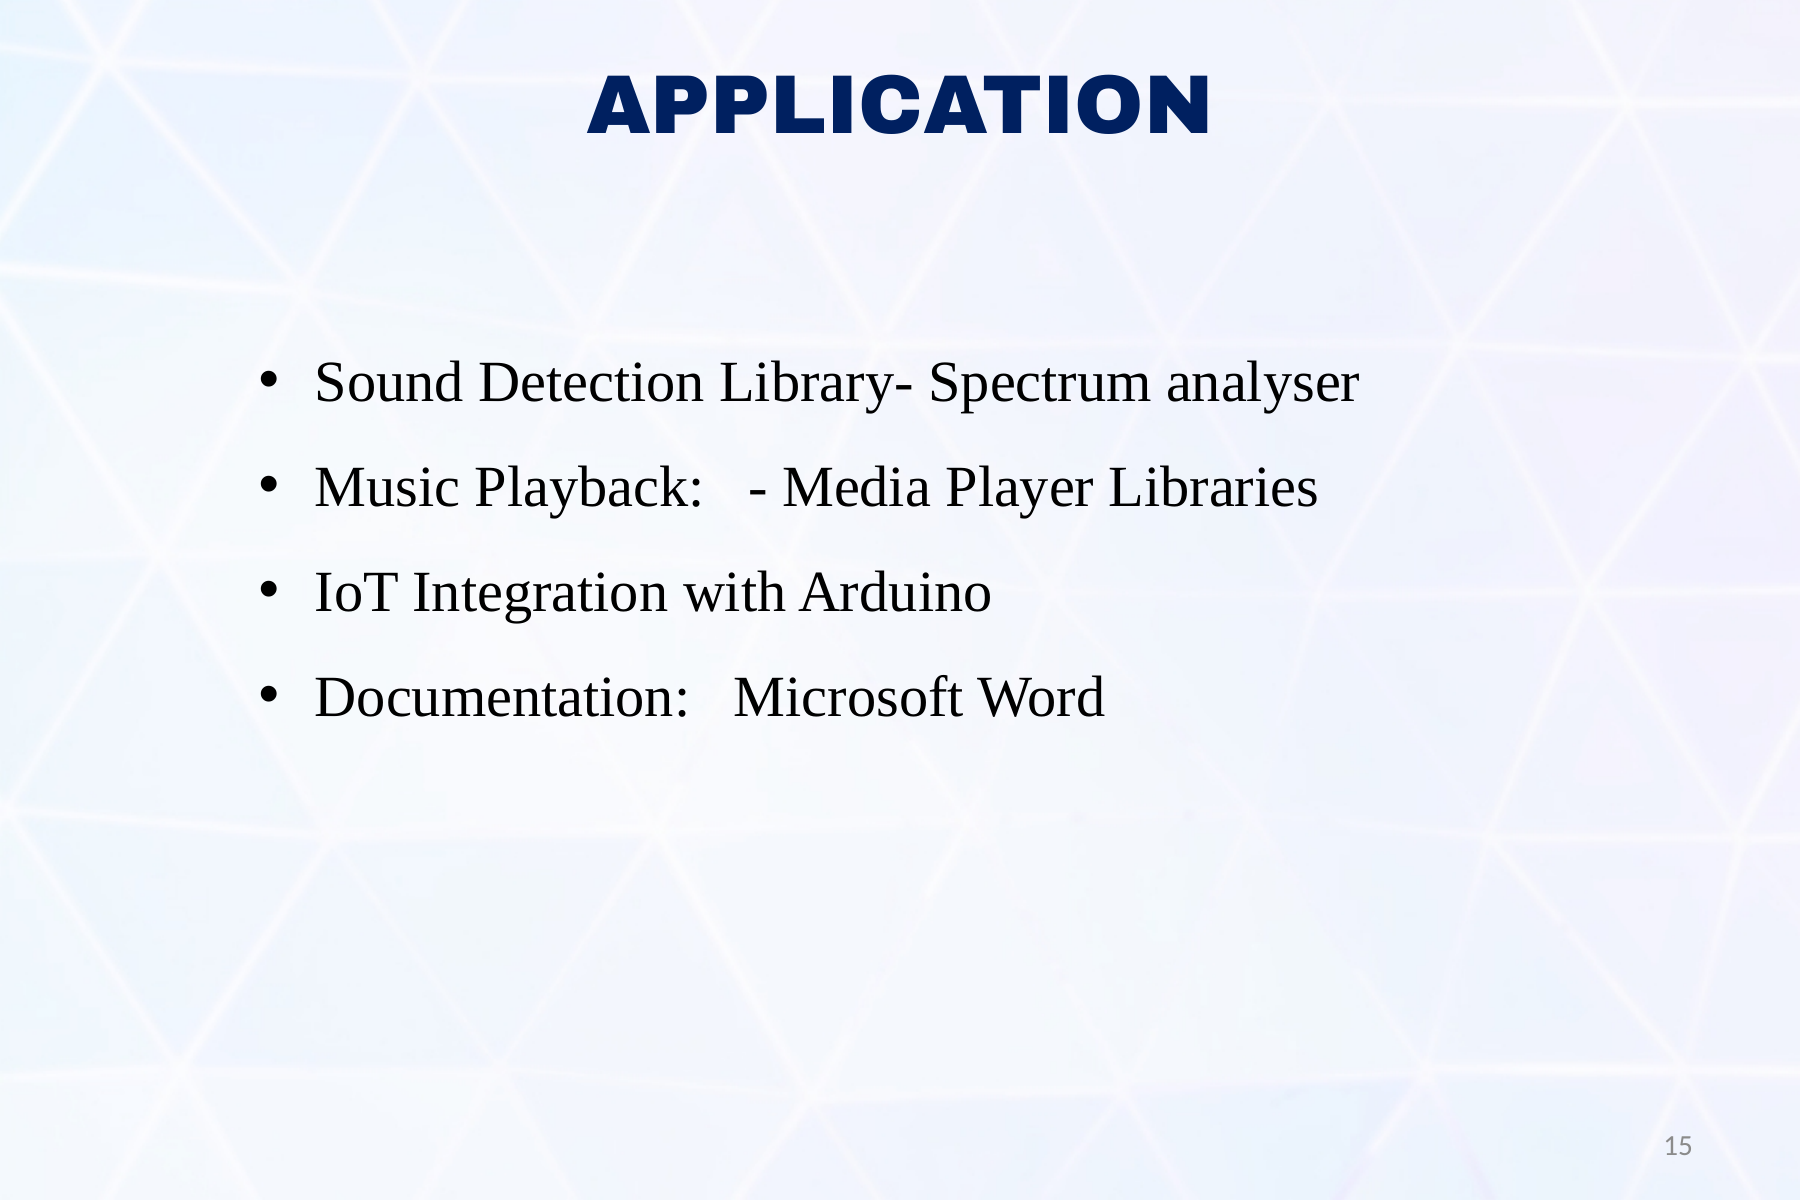

# APPLICATION
Sound Detection Library- Spectrum analyser
Music Playback:   - Media Player Libraries
IoT Integration with Arduino
Documentation:   Microsoft Word

15